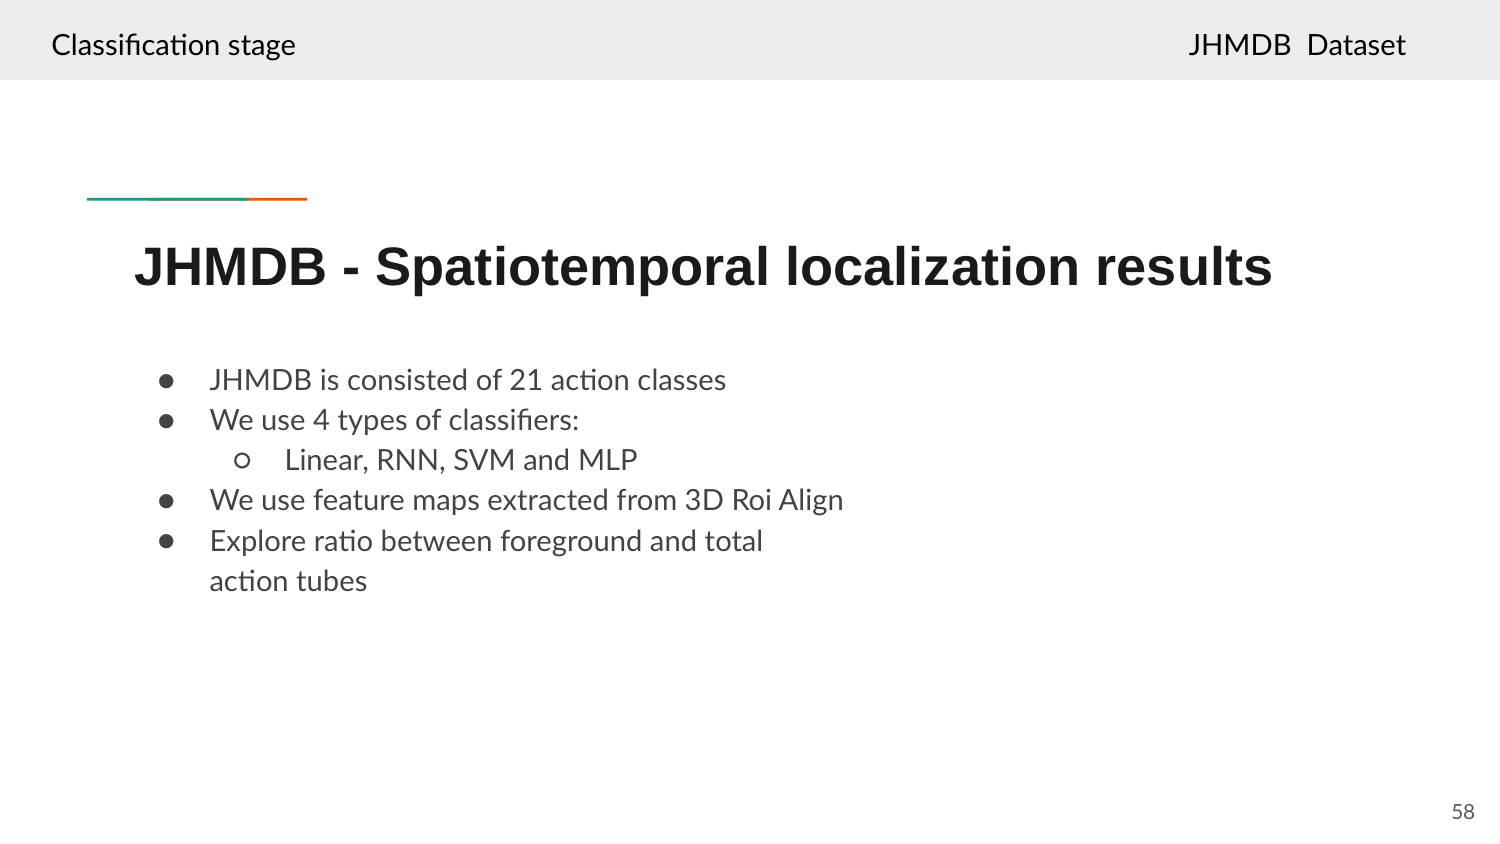

Classification stage
JHMDB  Dataset
# JHMDB - Spatiotemporal localization results
JHMDB is consisted of 21 action classes
We use 4 types of classifiers:
Linear, RNN, SVM and MLP
We use feature maps extracted from 3D Roi Align
Explore ratio between foreground and total
action tubes
58